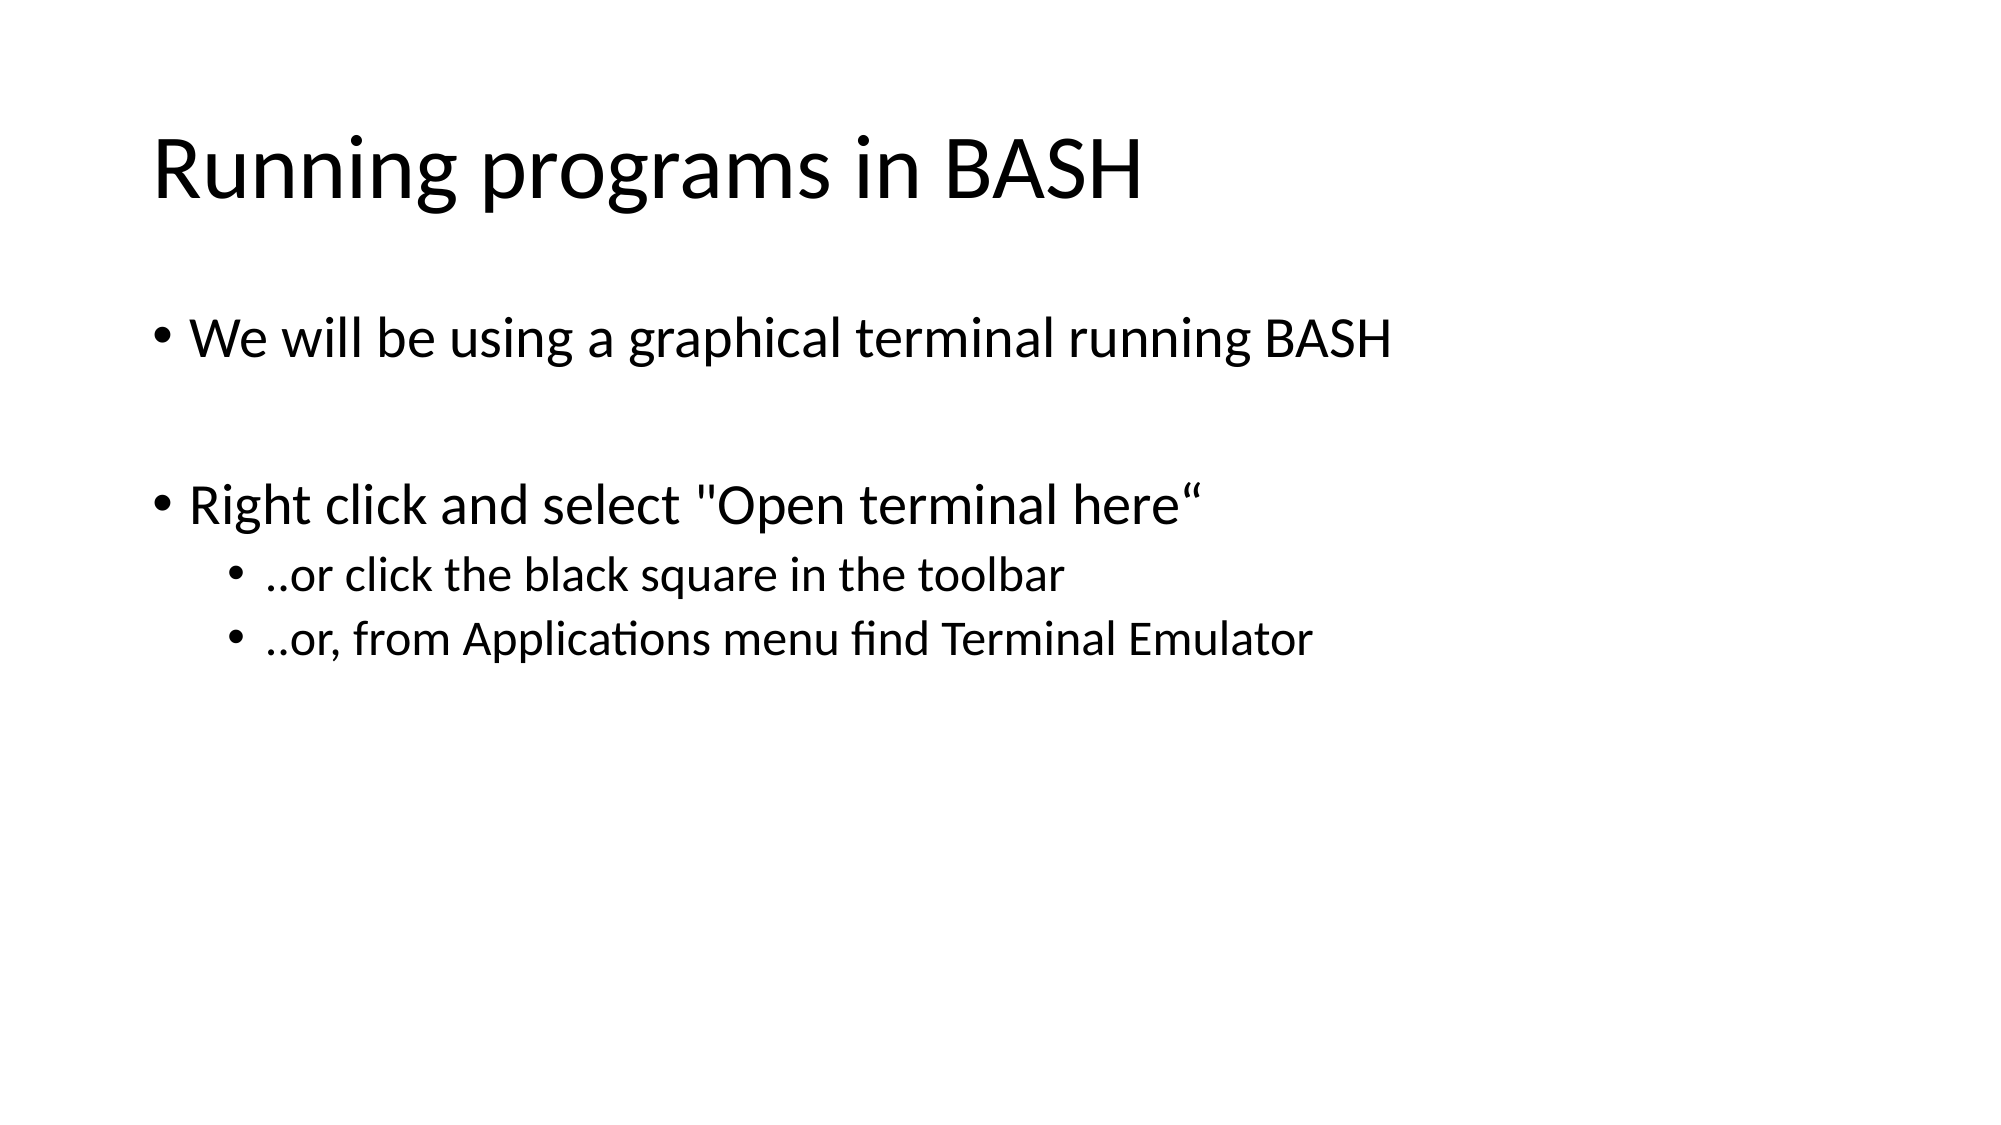

# Running programs in BASH
We will be using a graphical terminal running BASH

Right click and select "Open terminal here“
..or click the black square in the toolbar
..or, from Applications menu find Terminal Emulator